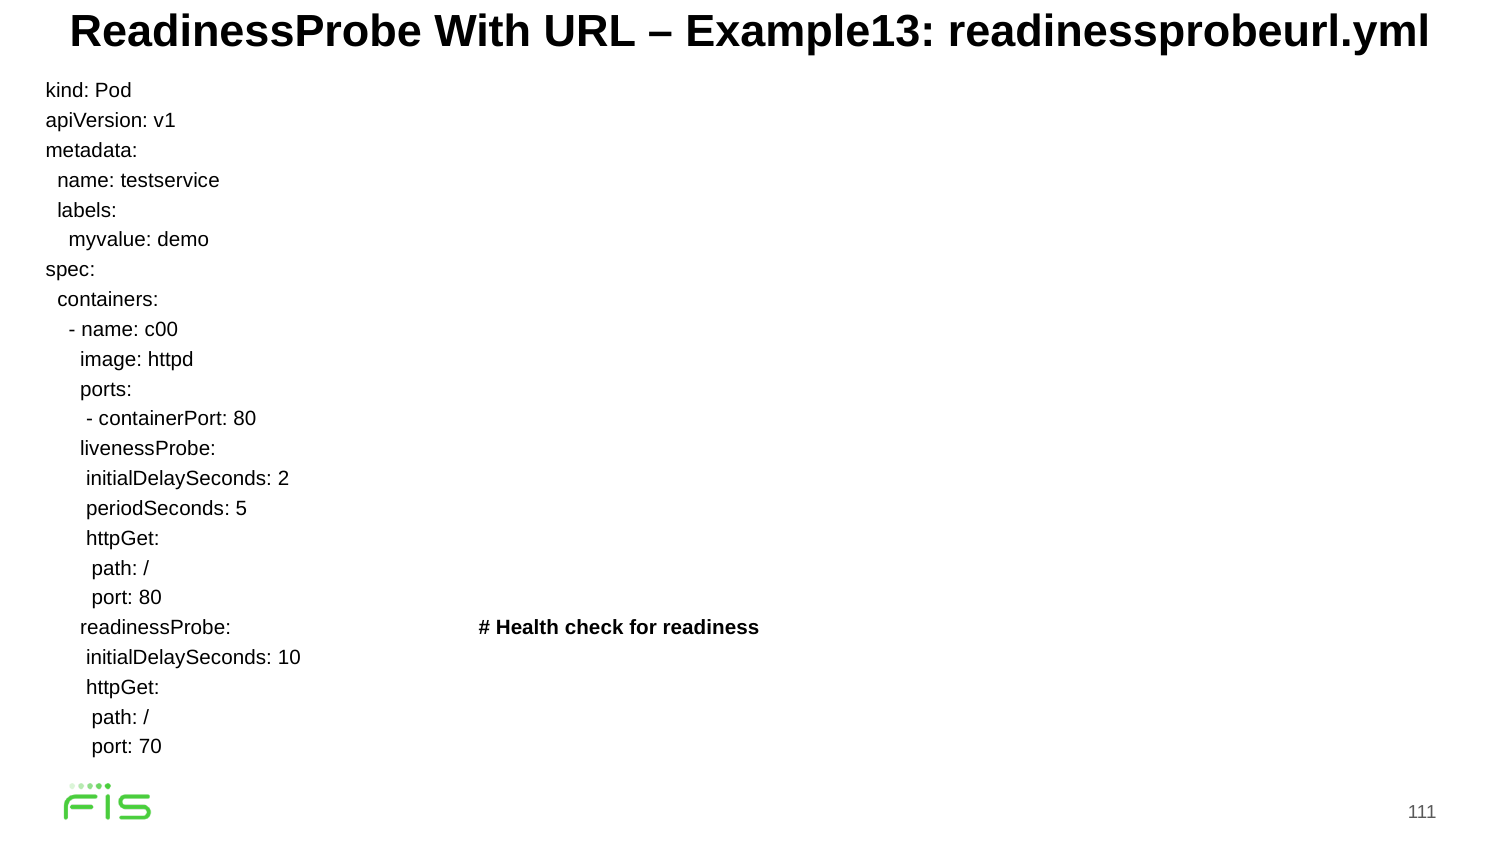

ReadinessProbe With URL – Example13: readinessprobeurl.yml
kind: Pod
apiVersion: v1
metadata:
  name: testservice
  labels:
    myvalue: demo
spec:
  containers:
    - name: c00
      image: httpd
      ports:
       - containerPort: 80
      livenessProbe:
       initialDelaySeconds: 2
       periodSeconds: 5
       httpGet:
        path: /
        port: 80
      readinessProbe:                                           # Health check for readiness
       initialDelaySeconds: 10
       httpGet:
        path: /
        port: 70
111